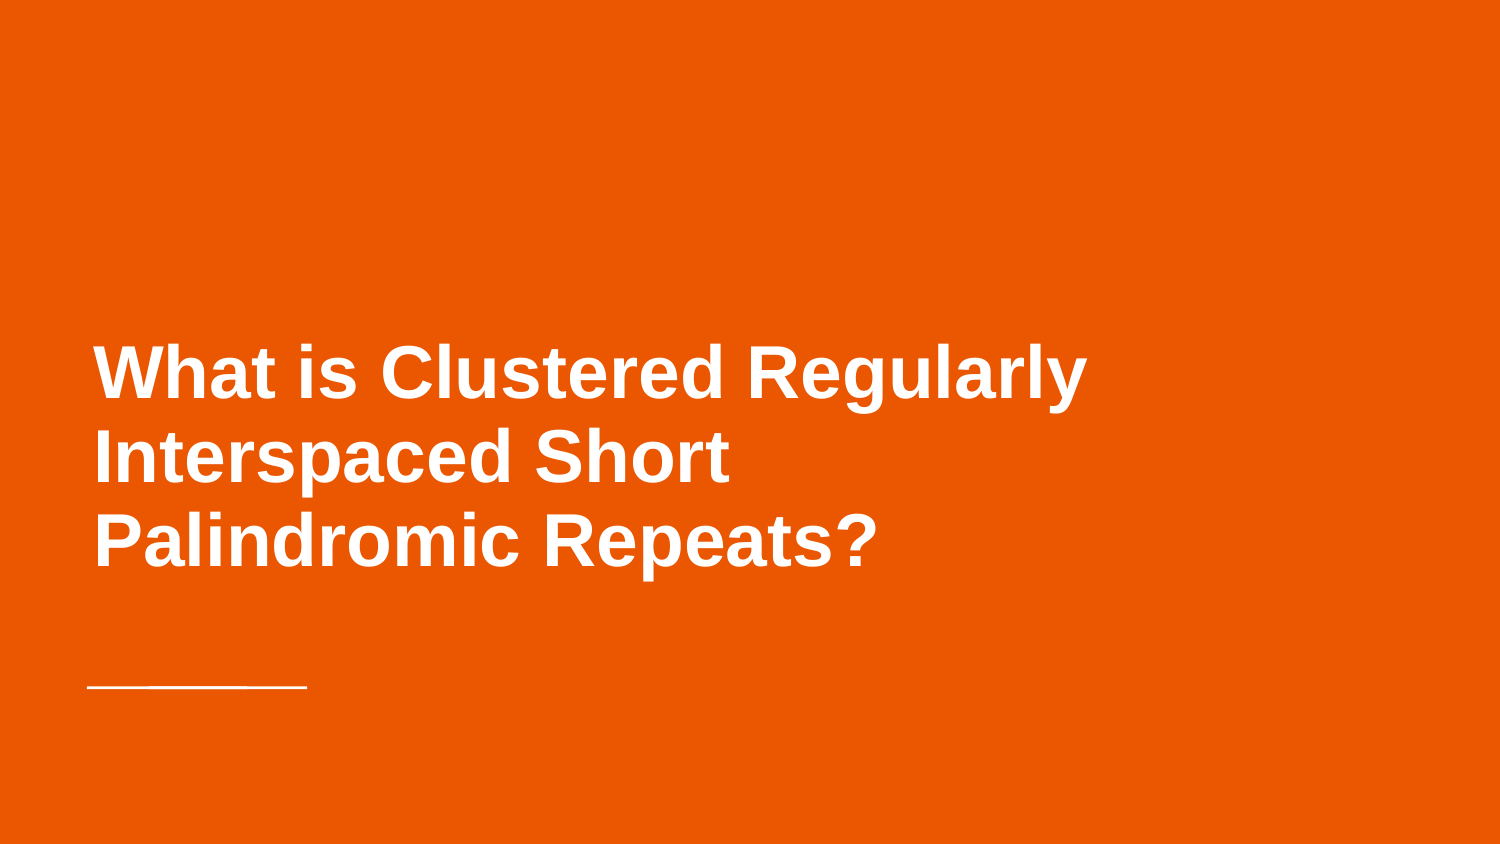

# What is Clustered Regularly Interspaced Short Palindromic Repeats?